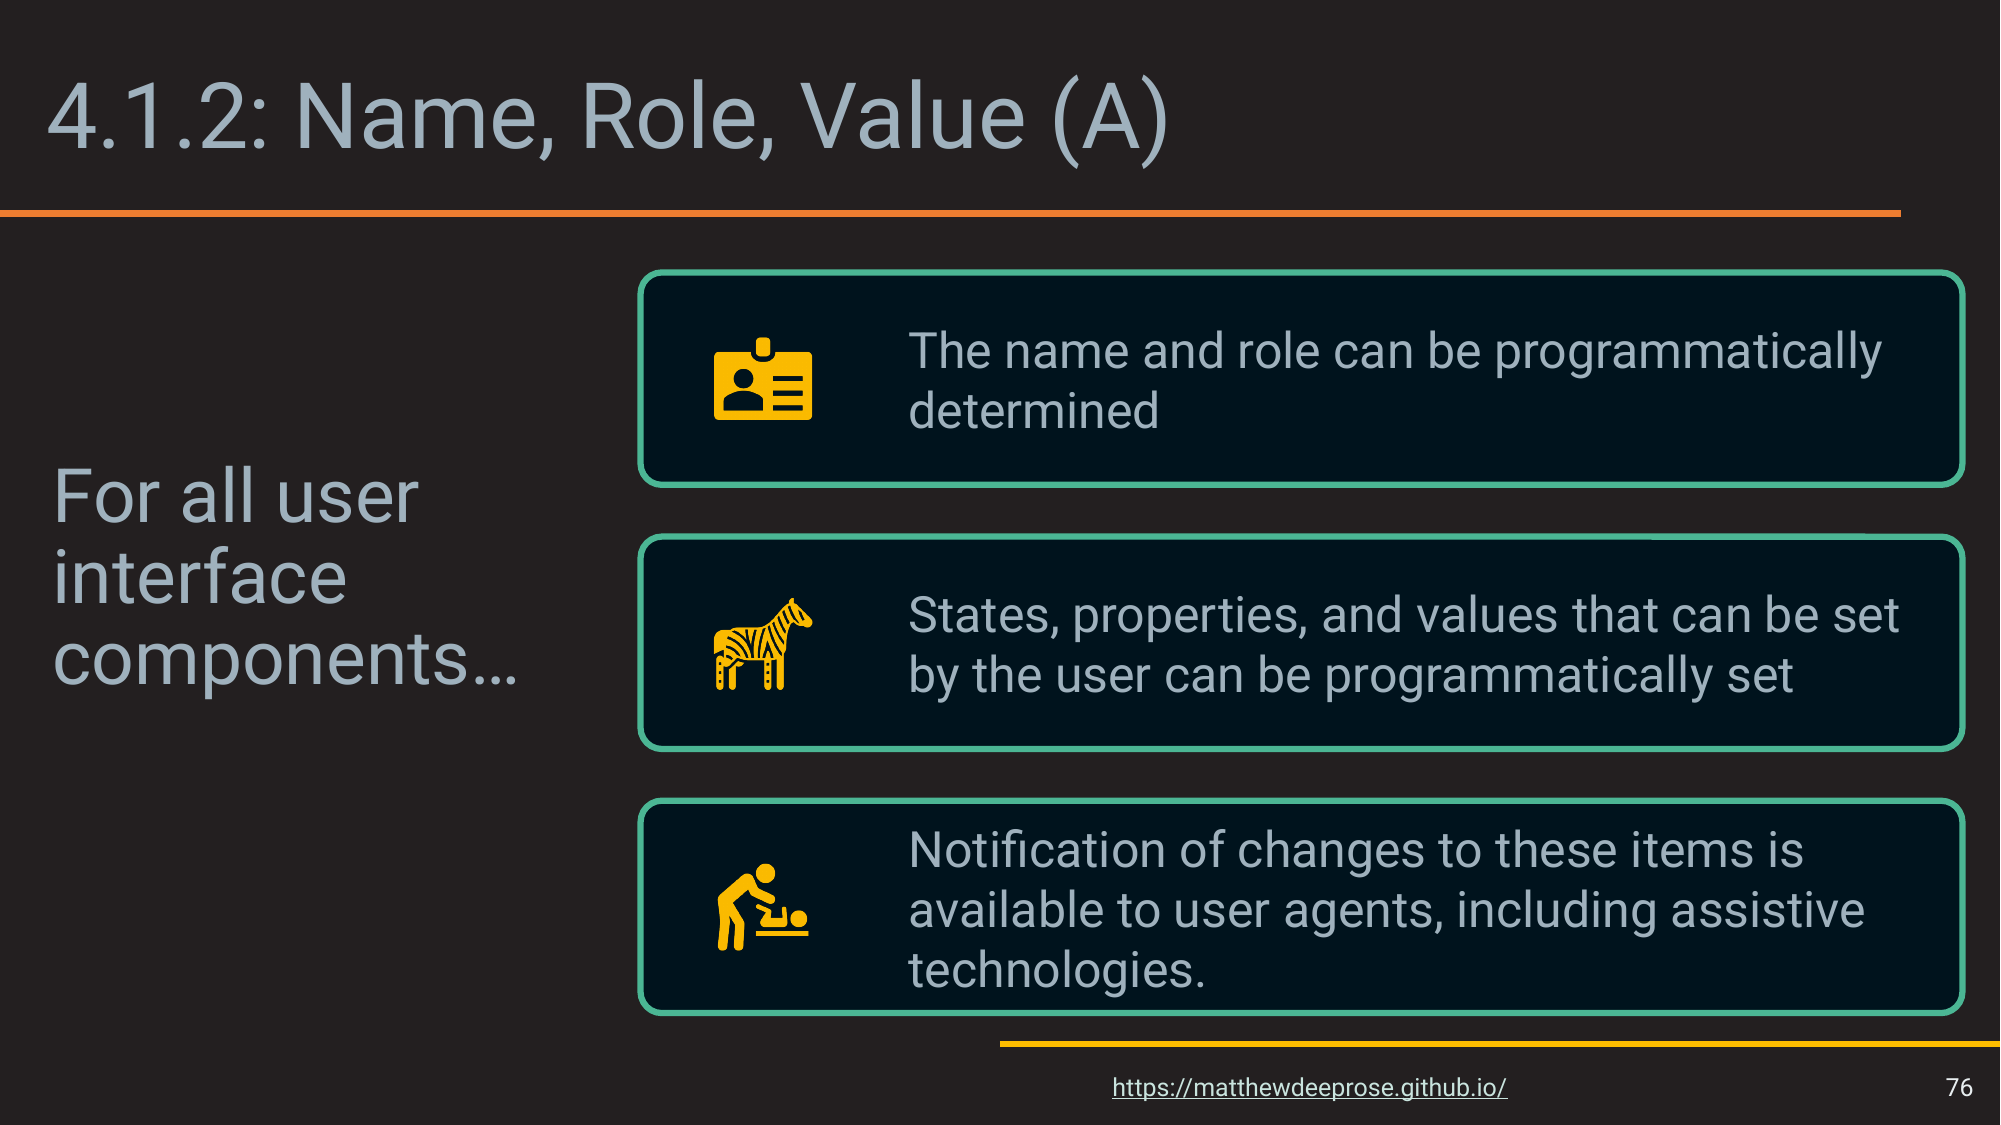

# 4.1.2: Name, Role, Value (A) again
For all user interface components…

The name and role can be programmatically determined
States, properties, and values that can be set by the user can be programmatically set
Notification of changes to these items is available to user agents, including assistive technologies.
76
https://matthewdeeprose.github.io/